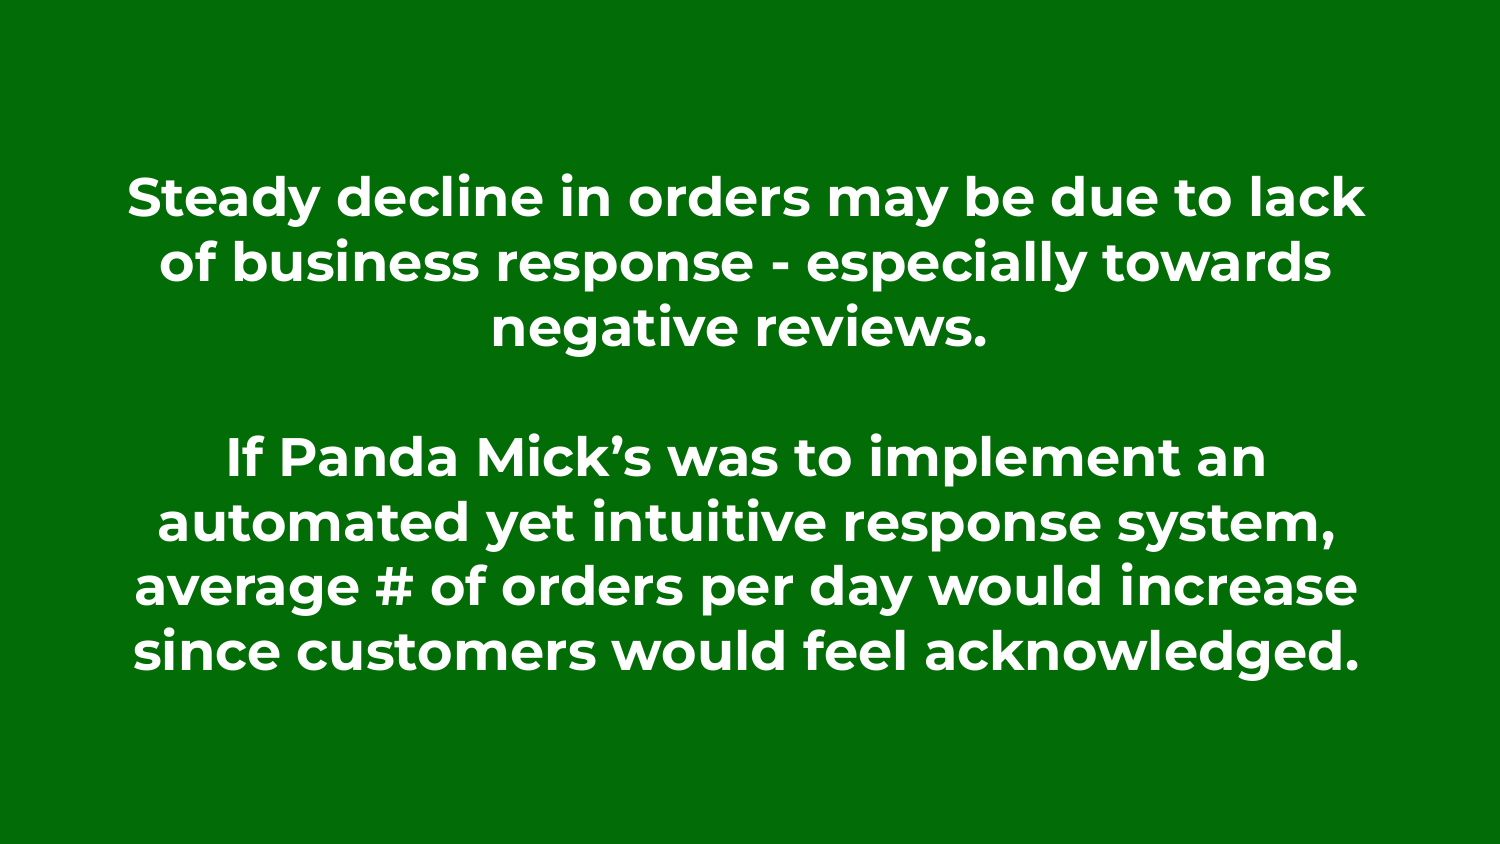

Steady decline in orders may be due to lack of business response - especially towards negative reviews.

If Panda Mick’s was to implement an automated yet intuitive response system, average # of orders per day would increase since customers would feel acknowledged.